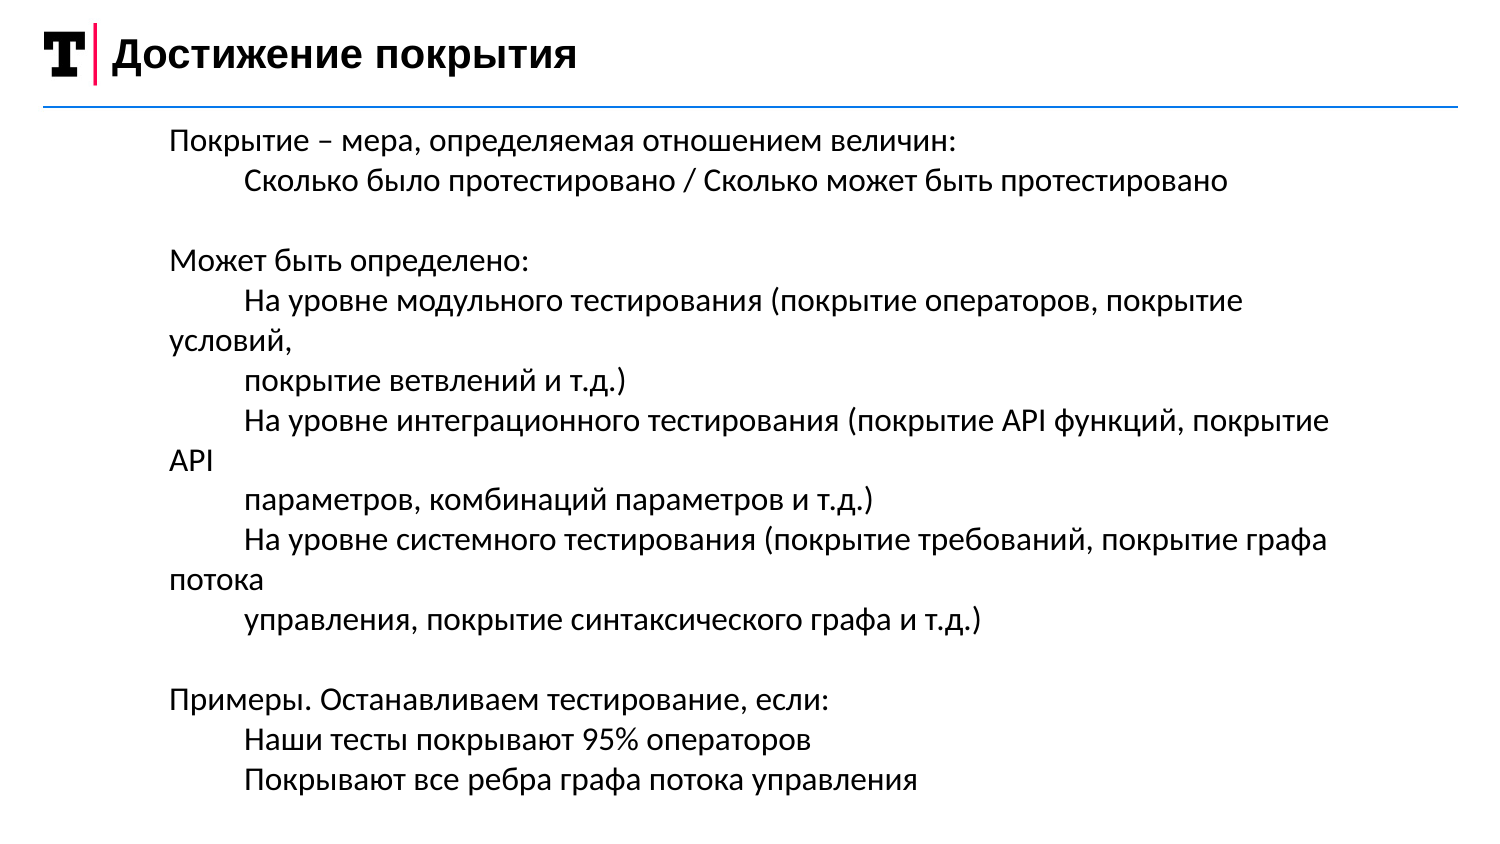

Достижение покрытия
Покрытие – мера, определяемая отношением величин:
Сколько было протестировано / Сколько может быть протестировано

Может быть определено:
На уровне модульного тестирования (покрытие операторов, покрытие условий,
покрытие ветвлений и т.д.)
На уровне интеграционного тестирования (покрытие API функций, покрытие API
параметров, комбинаций параметров и т.д.)
На уровне системного тестирования (покрытие требований, покрытие графа потока
управления, покрытие синтаксического графа и т.д.)

Примеры. Останавливаем тестирование, если:
Наши тесты покрывают 95% операторов
Покрывают все ребра графа потока управления

!!! Проблема: Тестировщики начинают разрабатывать малоэффективные тесты,
главное – обеспечить покрытие по критерию. Теряется ориентация на поиск багов.
83